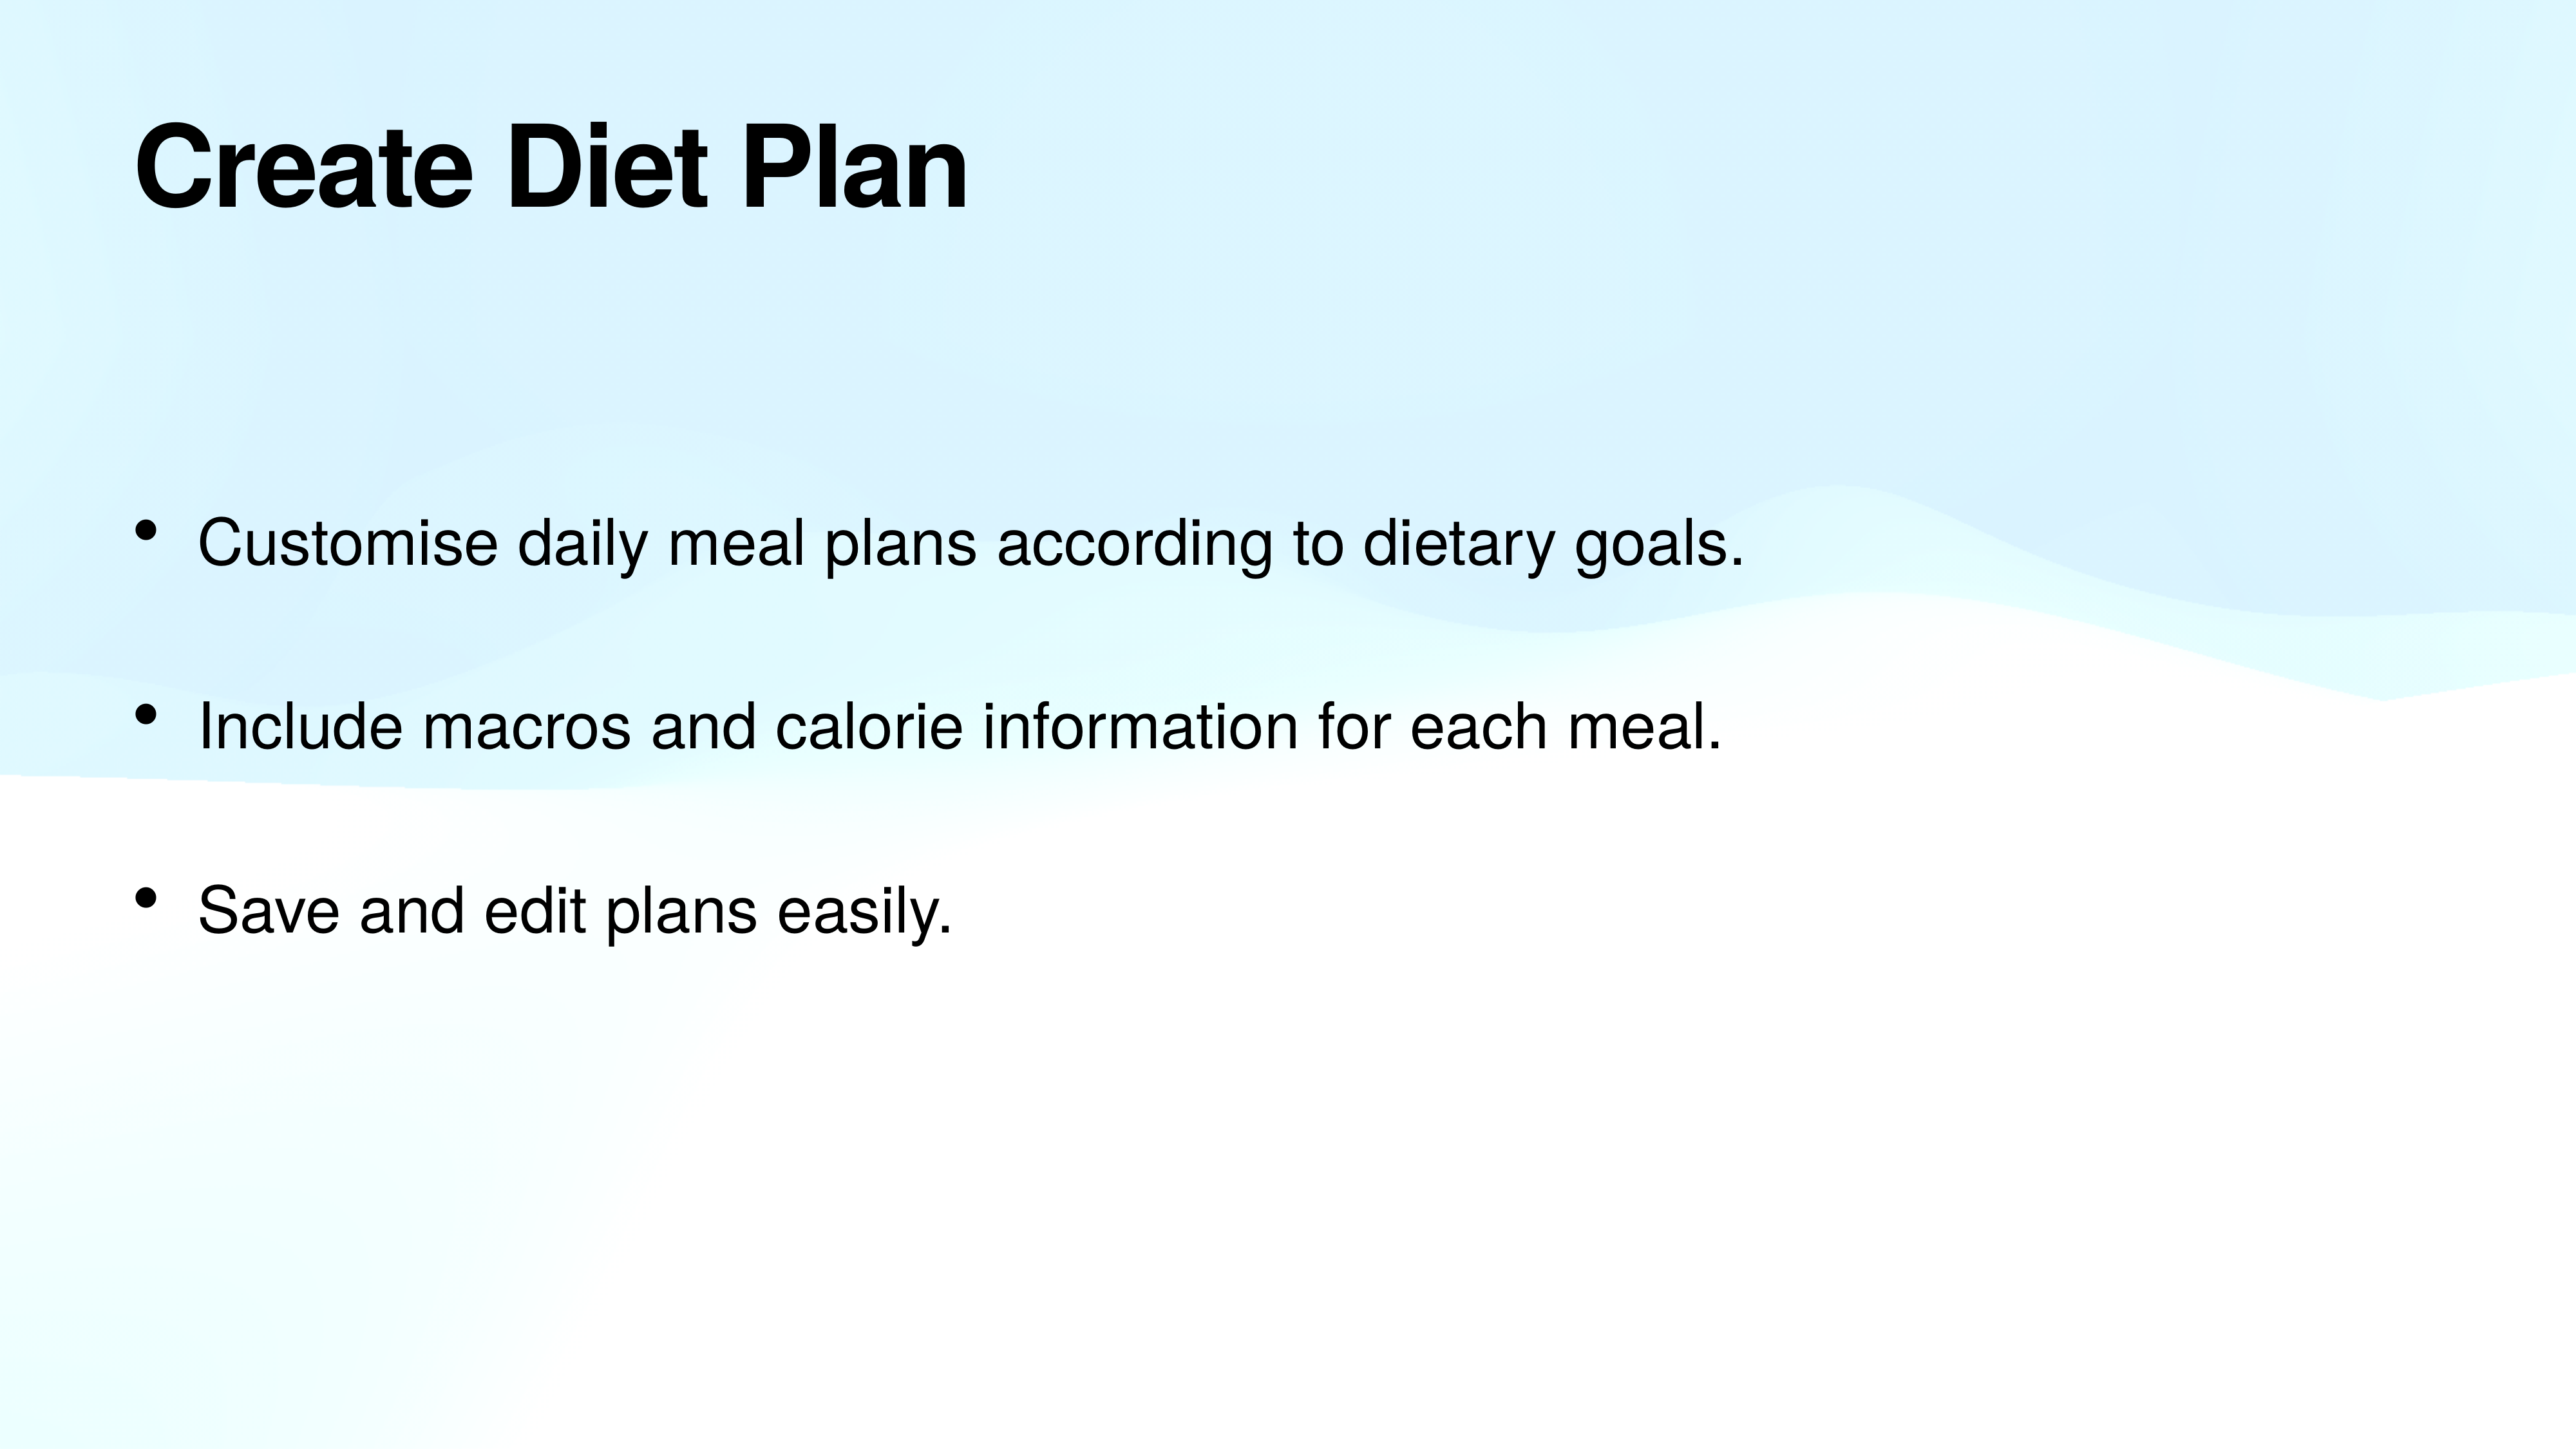

# Create Diet Plan
Customise daily meal plans according to dietary goals.
Include macros and calorie information for each meal.
Save and edit plans easily.